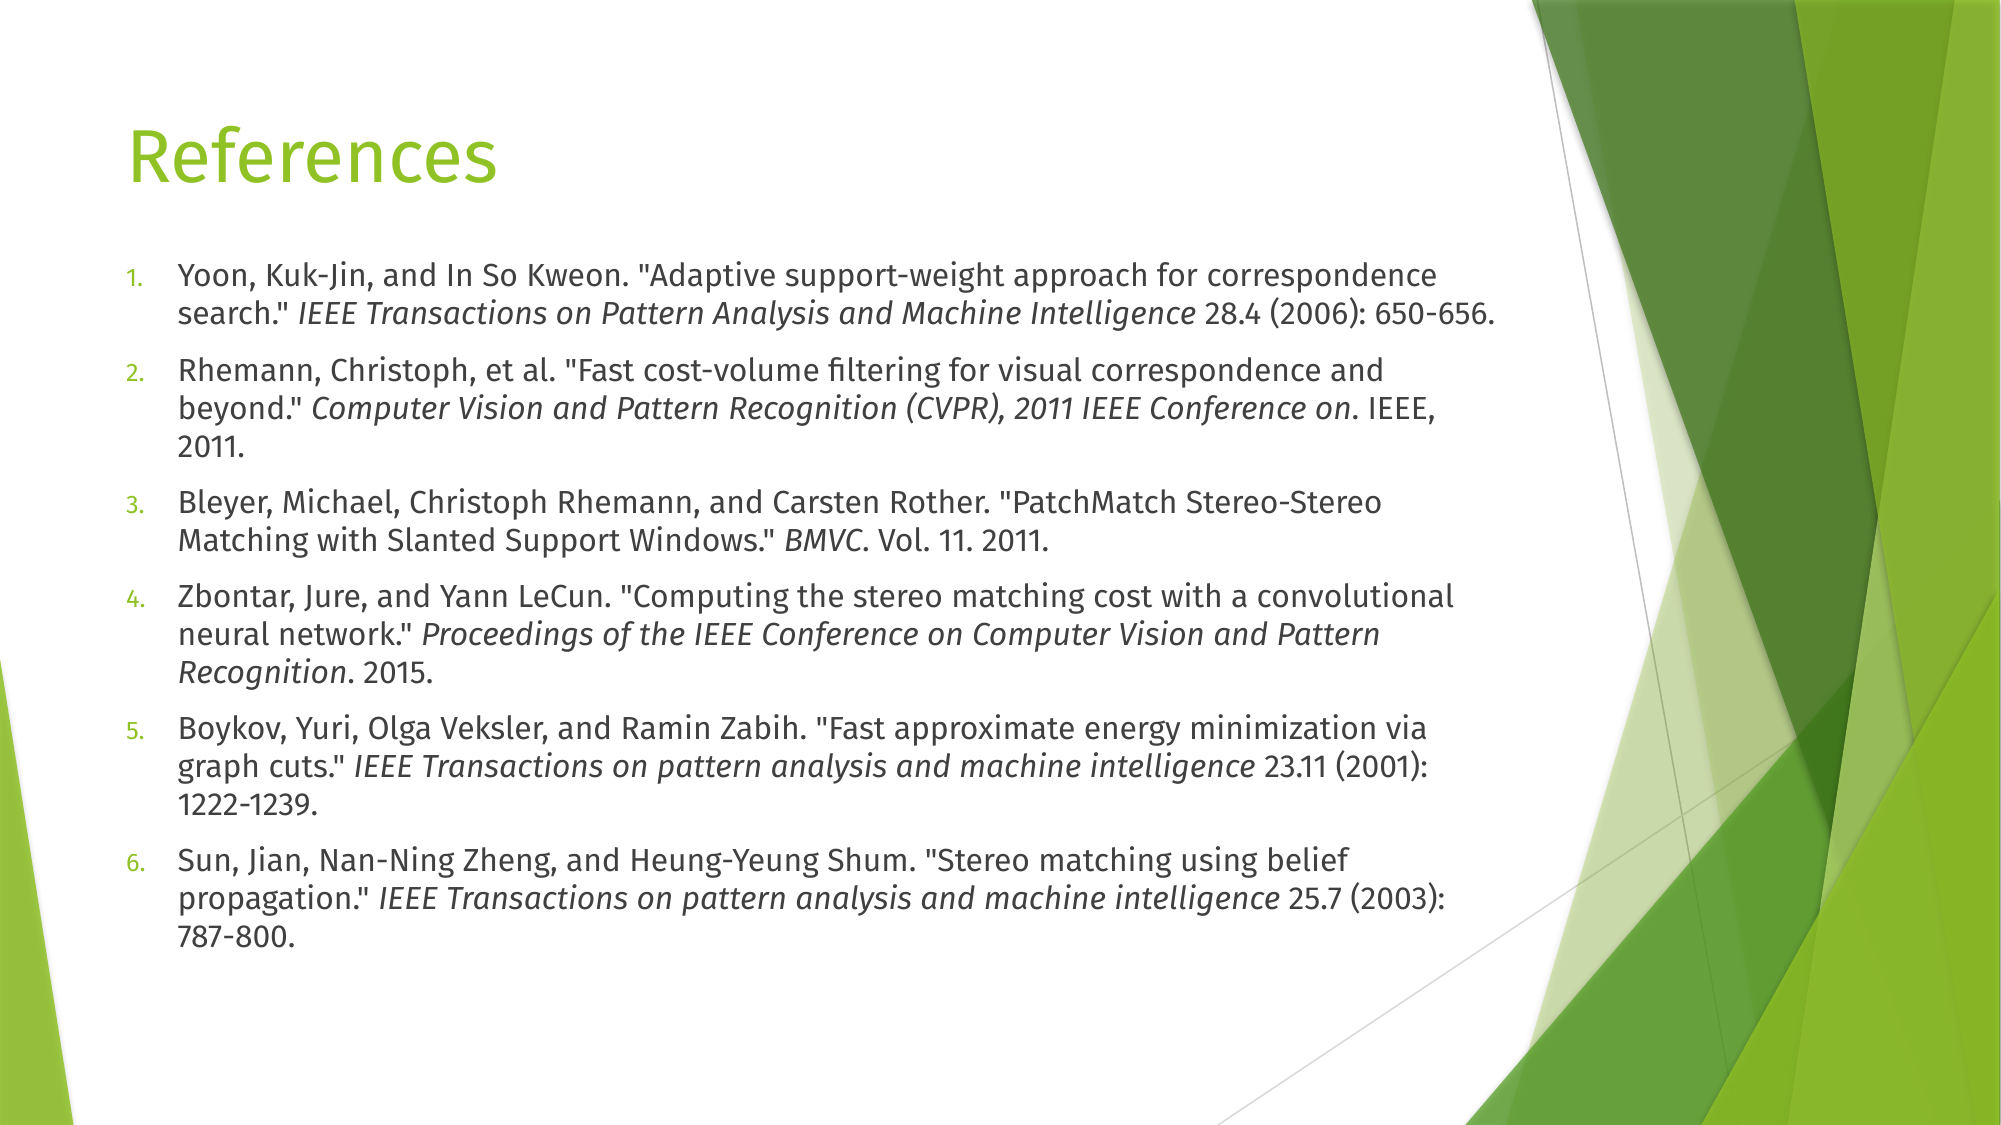

# References
Yoon, Kuk-Jin, and In So Kweon. "Adaptive support-weight approach for correspondence search." IEEE Transactions on Pattern Analysis and Machine Intelligence 28.4 (2006): 650-656.
Rhemann, Christoph, et al. "Fast cost-volume filtering for visual correspondence and beyond." Computer Vision and Pattern Recognition (CVPR), 2011 IEEE Conference on. IEEE, 2011.
Bleyer, Michael, Christoph Rhemann, and Carsten Rother. "PatchMatch Stereo-Stereo Matching with Slanted Support Windows." BMVC. Vol. 11. 2011.
Zbontar, Jure, and Yann LeCun. "Computing the stereo matching cost with a convolutional neural network." Proceedings of the IEEE Conference on Computer Vision and Pattern Recognition. 2015.
Boykov, Yuri, Olga Veksler, and Ramin Zabih. "Fast approximate energy minimization via graph cuts." IEEE Transactions on pattern analysis and machine intelligence 23.11 (2001): 1222-1239.
Sun, Jian, Nan-Ning Zheng, and Heung-Yeung Shum. "Stereo matching using belief propagation." IEEE Transactions on pattern analysis and machine intelligence 25.7 (2003): 787-800.